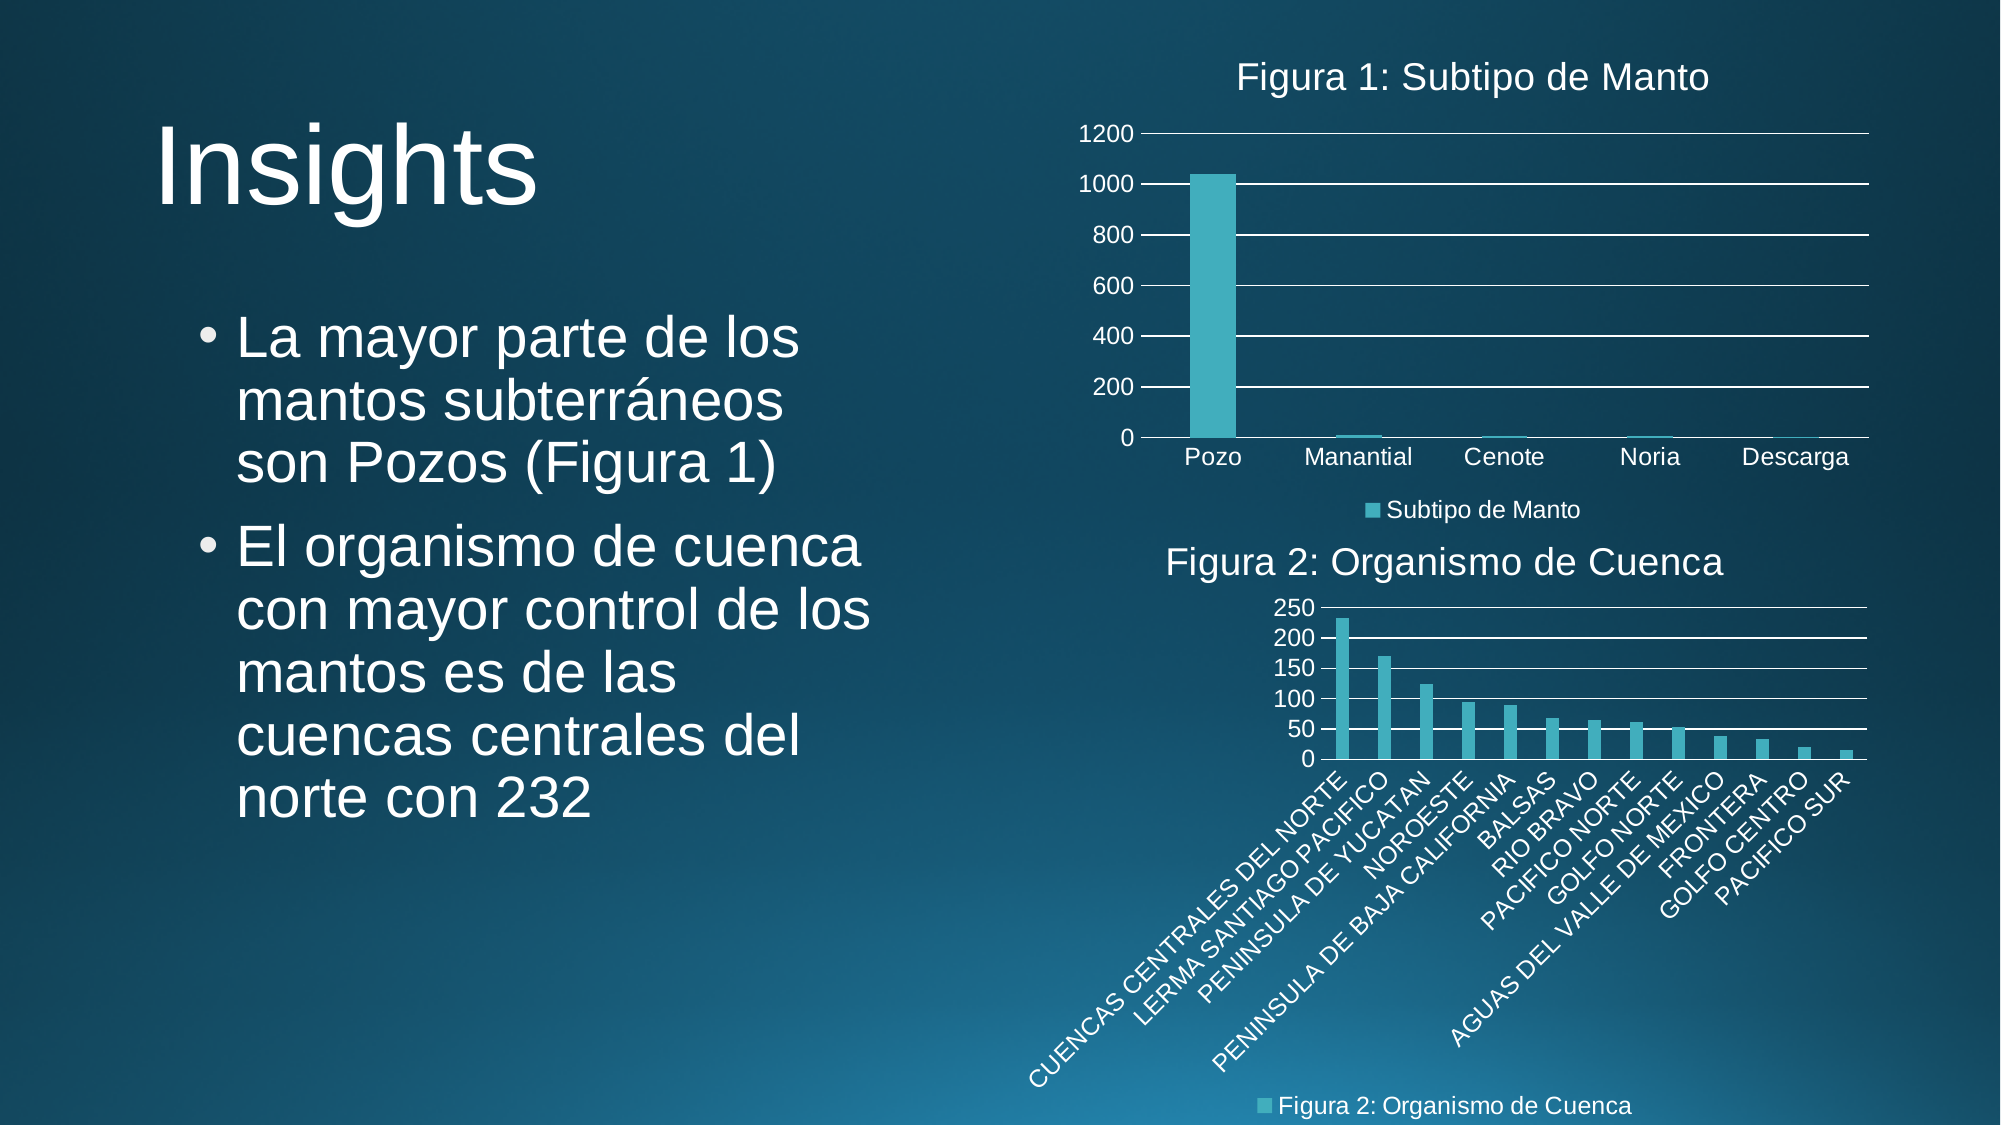

### Chart: Figura 1: Subtipo de Manto

| Category | Subtipo de Manto |
|---|---|
| Pozo | 1040.0 |
| Manantial | 12.0 |
| Cenote | 8.0 |
| Noria | 7.0 |
| Descarga | 1.0 |
# Insights
La mayor parte de los mantos subterráneos son Pozos (Figura 1)
El organismo de cuenca con mayor control de los mantos es de las cuencas centrales del norte con 232

### Chart:

| Category | Figura 2: Organismo de Cuenca |
|---|---|
| CUENCAS CENTRALES DEL NORTE | 232.0 |
| LERMA SANTIAGO PACIFICO | 170.0 |
| PENINSULA DE YUCATAN | 125.0 |
| NOROESTE | 94.0 |
| PENINSULA DE BAJA CALIFORNIA | 89.0 |
| BALSAS | 69.0 |
| RIO BRAVO | 65.0 |
| PACIFICO NORTE | 62.0 |
| GOLFO NORTE | 53.0 |
| AGUAS DEL VALLE DE MEXICO | 38.0 |
| FRONTERA | 34.0 |
| GOLFO CENTRO | 21.0 |
| PACIFICO SUR | 16.0 |